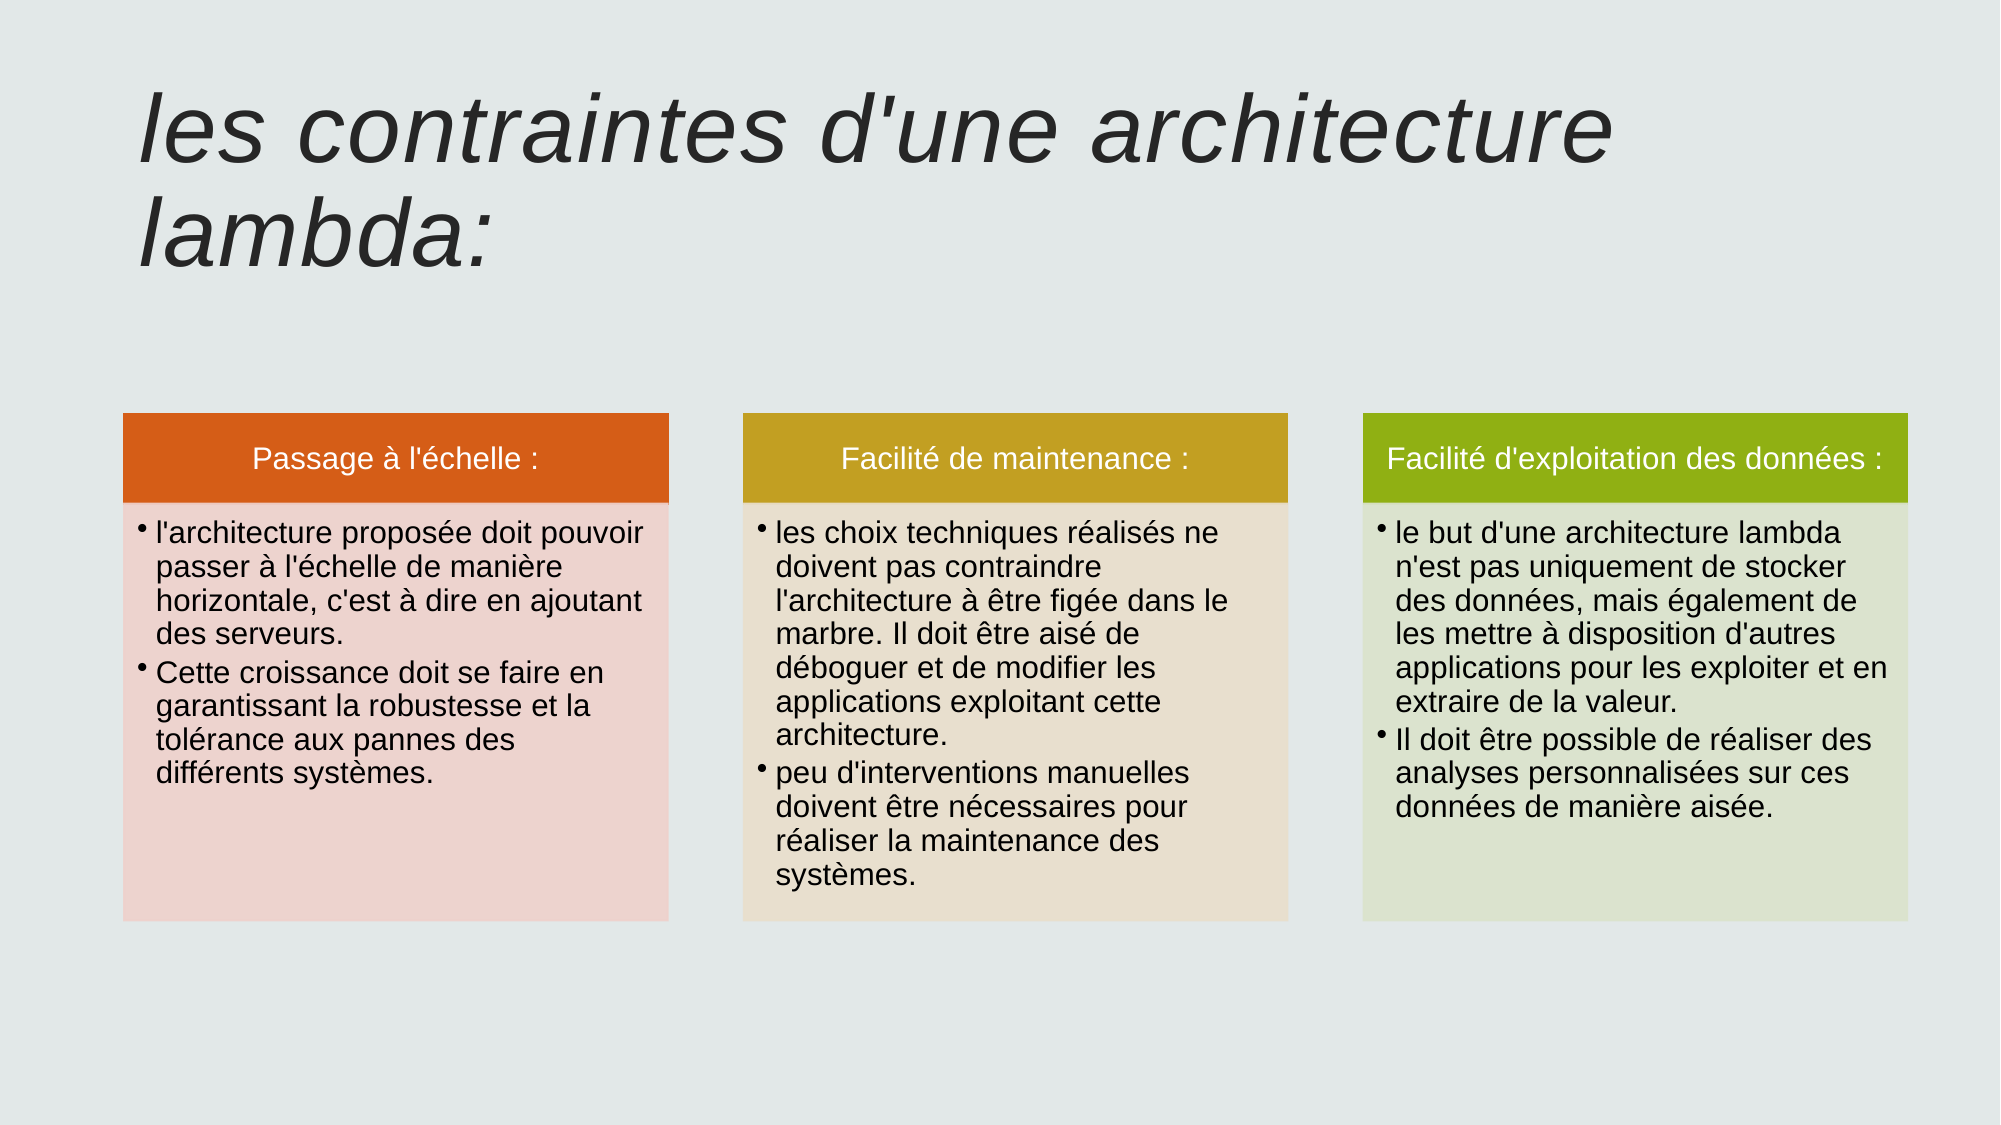

# les contraintes d'une architecture lambda:
Passage à l'échelle :
l'architecture proposée doit pouvoir passer à l'échelle de manière horizontale, c'est à dire en ajoutant des serveurs.
Cette croissance doit se faire en garantissant la robustesse et la tolérance aux pannes des différents systèmes.
Facilité de maintenance :
les choix techniques réalisés ne doivent pas contraindre l'architecture à être figée dans le marbre. Il doit être aisé de déboguer et de modifier les applications exploitant cette architecture.
peu d'interventions manuelles doivent être nécessaires pour réaliser la maintenance des systèmes.
Facilité d'exploitation des données :
le but d'une architecture lambda n'est pas uniquement de stocker des données, mais également de les mettre à disposition d'autres applications pour les exploiter et en extraire de la valeur.
Il doit être possible de réaliser des analyses personnalisées sur ces données de manière aisée.